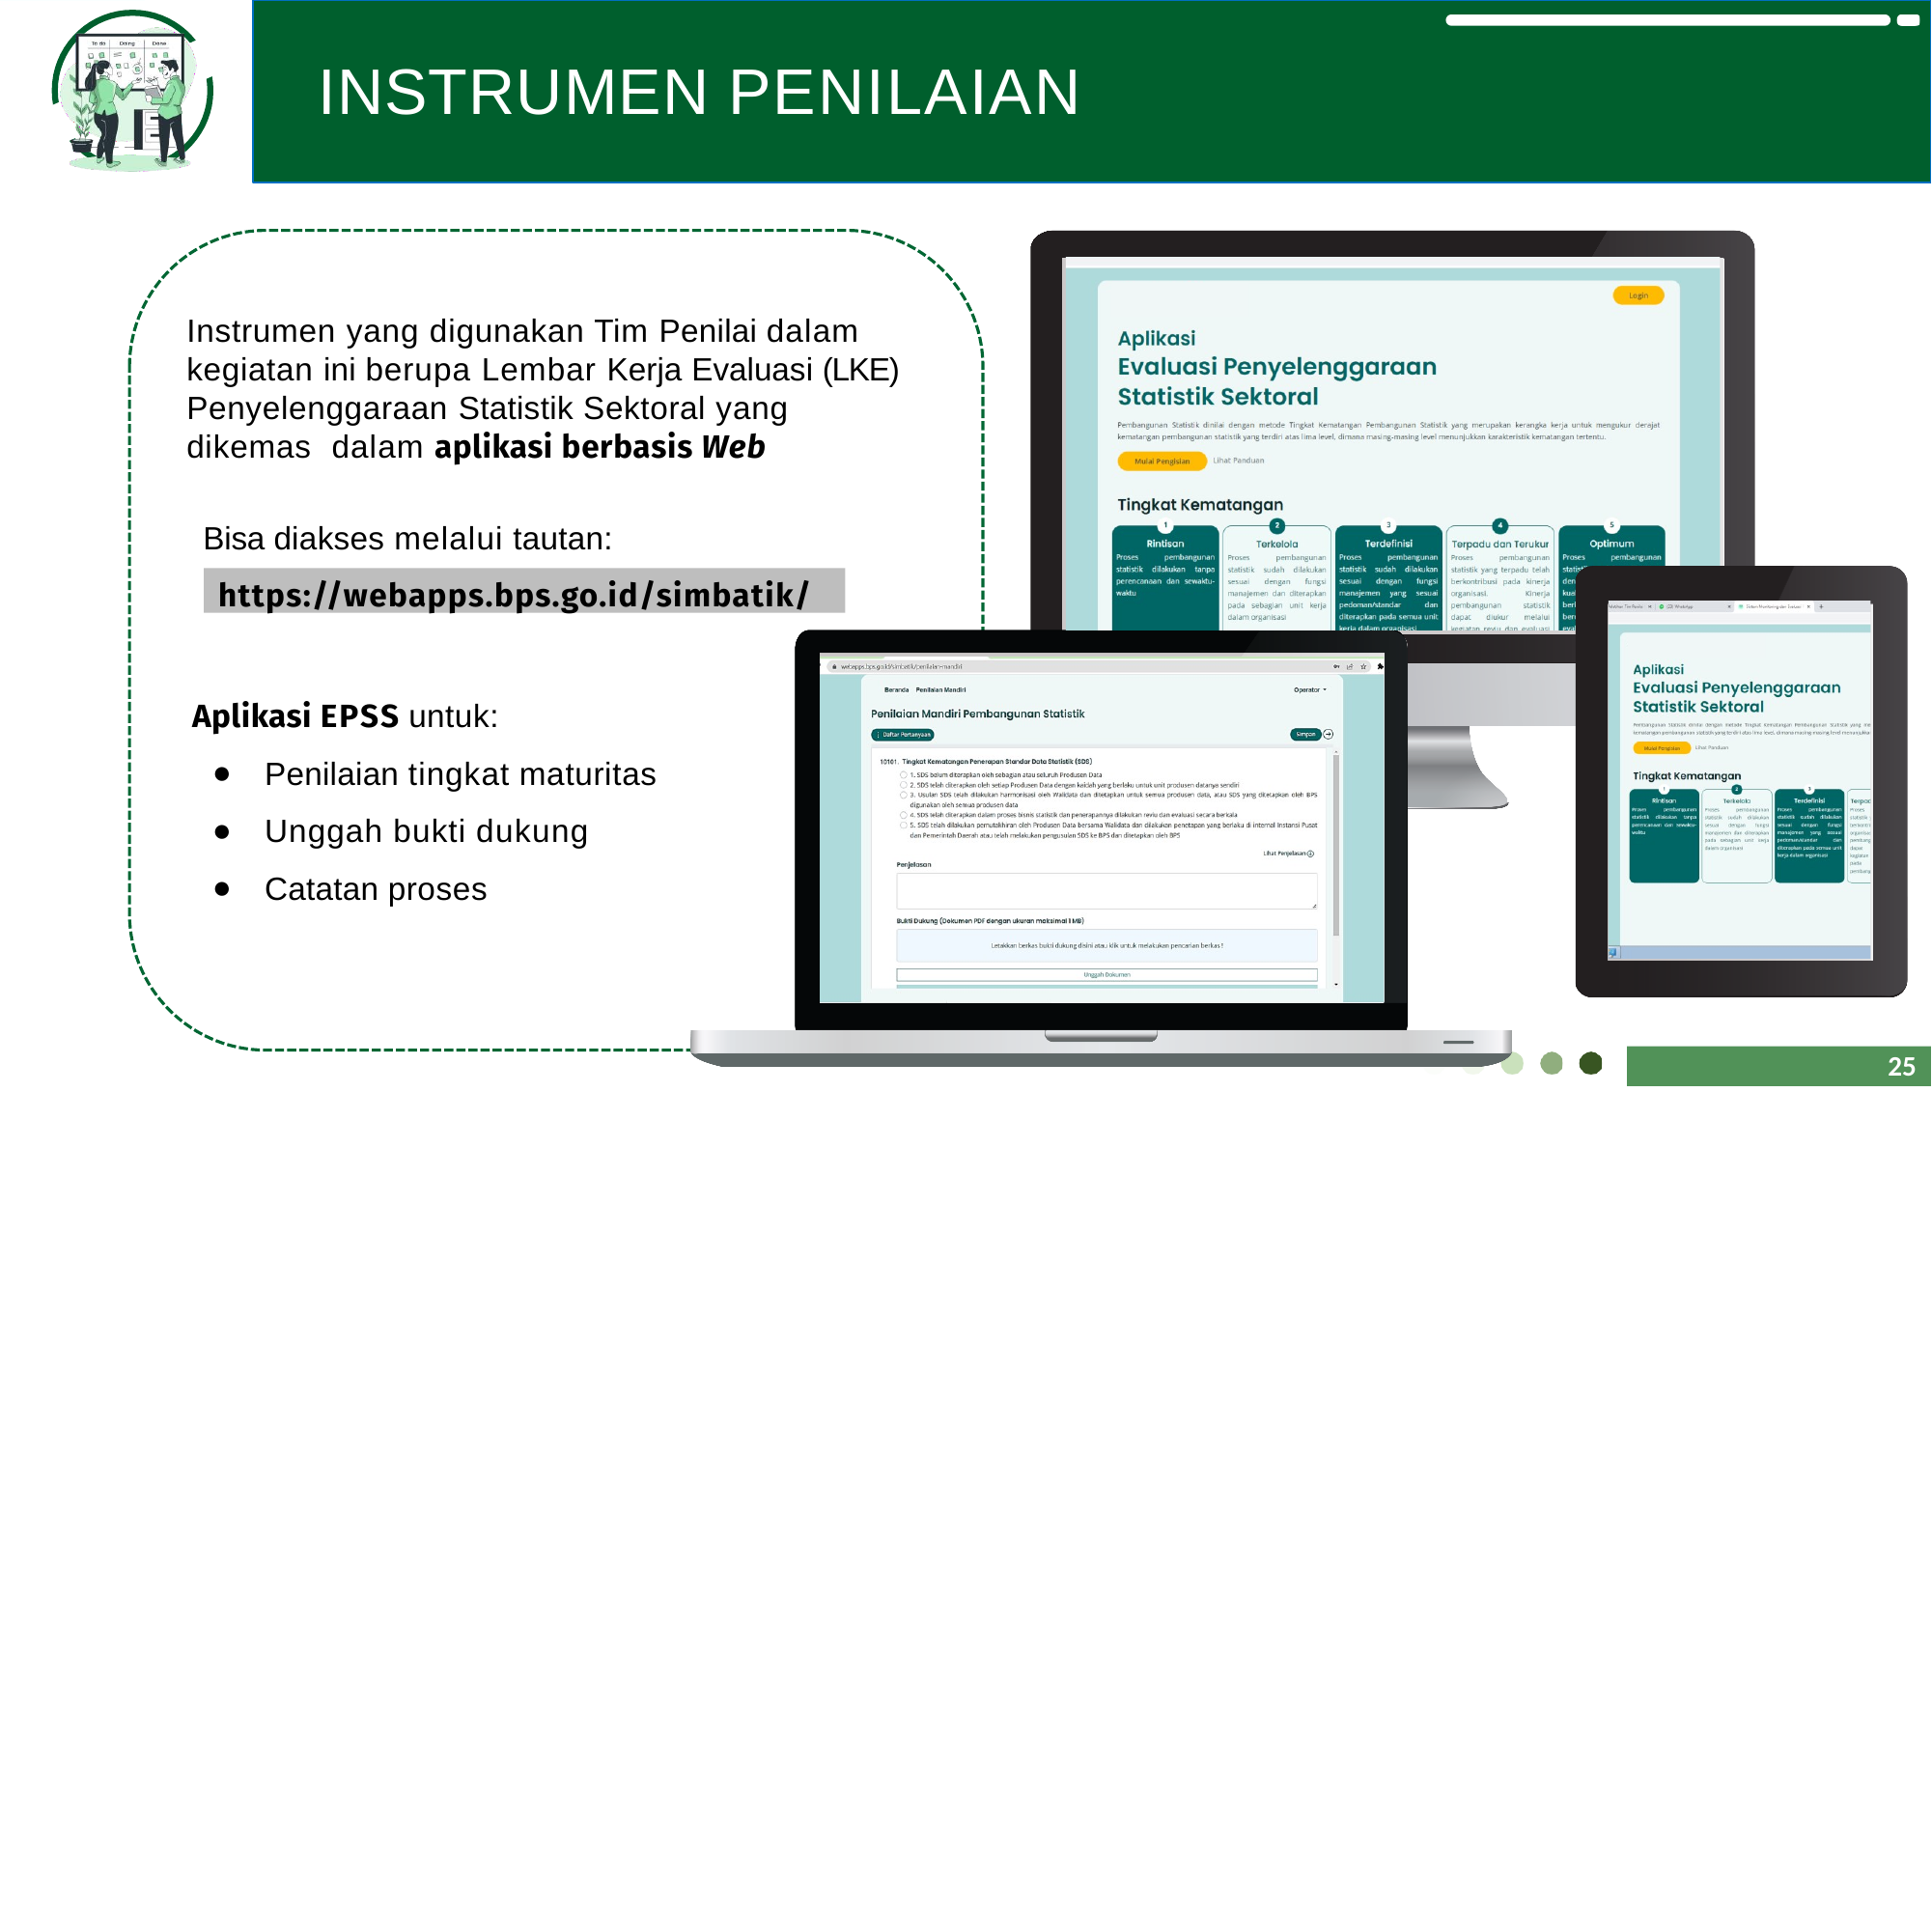

# INSTRUMEN PENILAIAN

Instrumen yang digunakan Tim Penilai dalam  kegiatan ini berupa Lembar Kerja Evaluasi (LKE)  Penyelenggaraan Statistik Sektoral yang dikemas  dalam aplikasi berbasis Web

Bisa diakses melalui tautan:
https://webapps.bps.go.id/simbatik/
Aplikasi EPSS untuk:
Penilaian tingkat maturitas
Unggah bukti dukung
Catatan proses

25